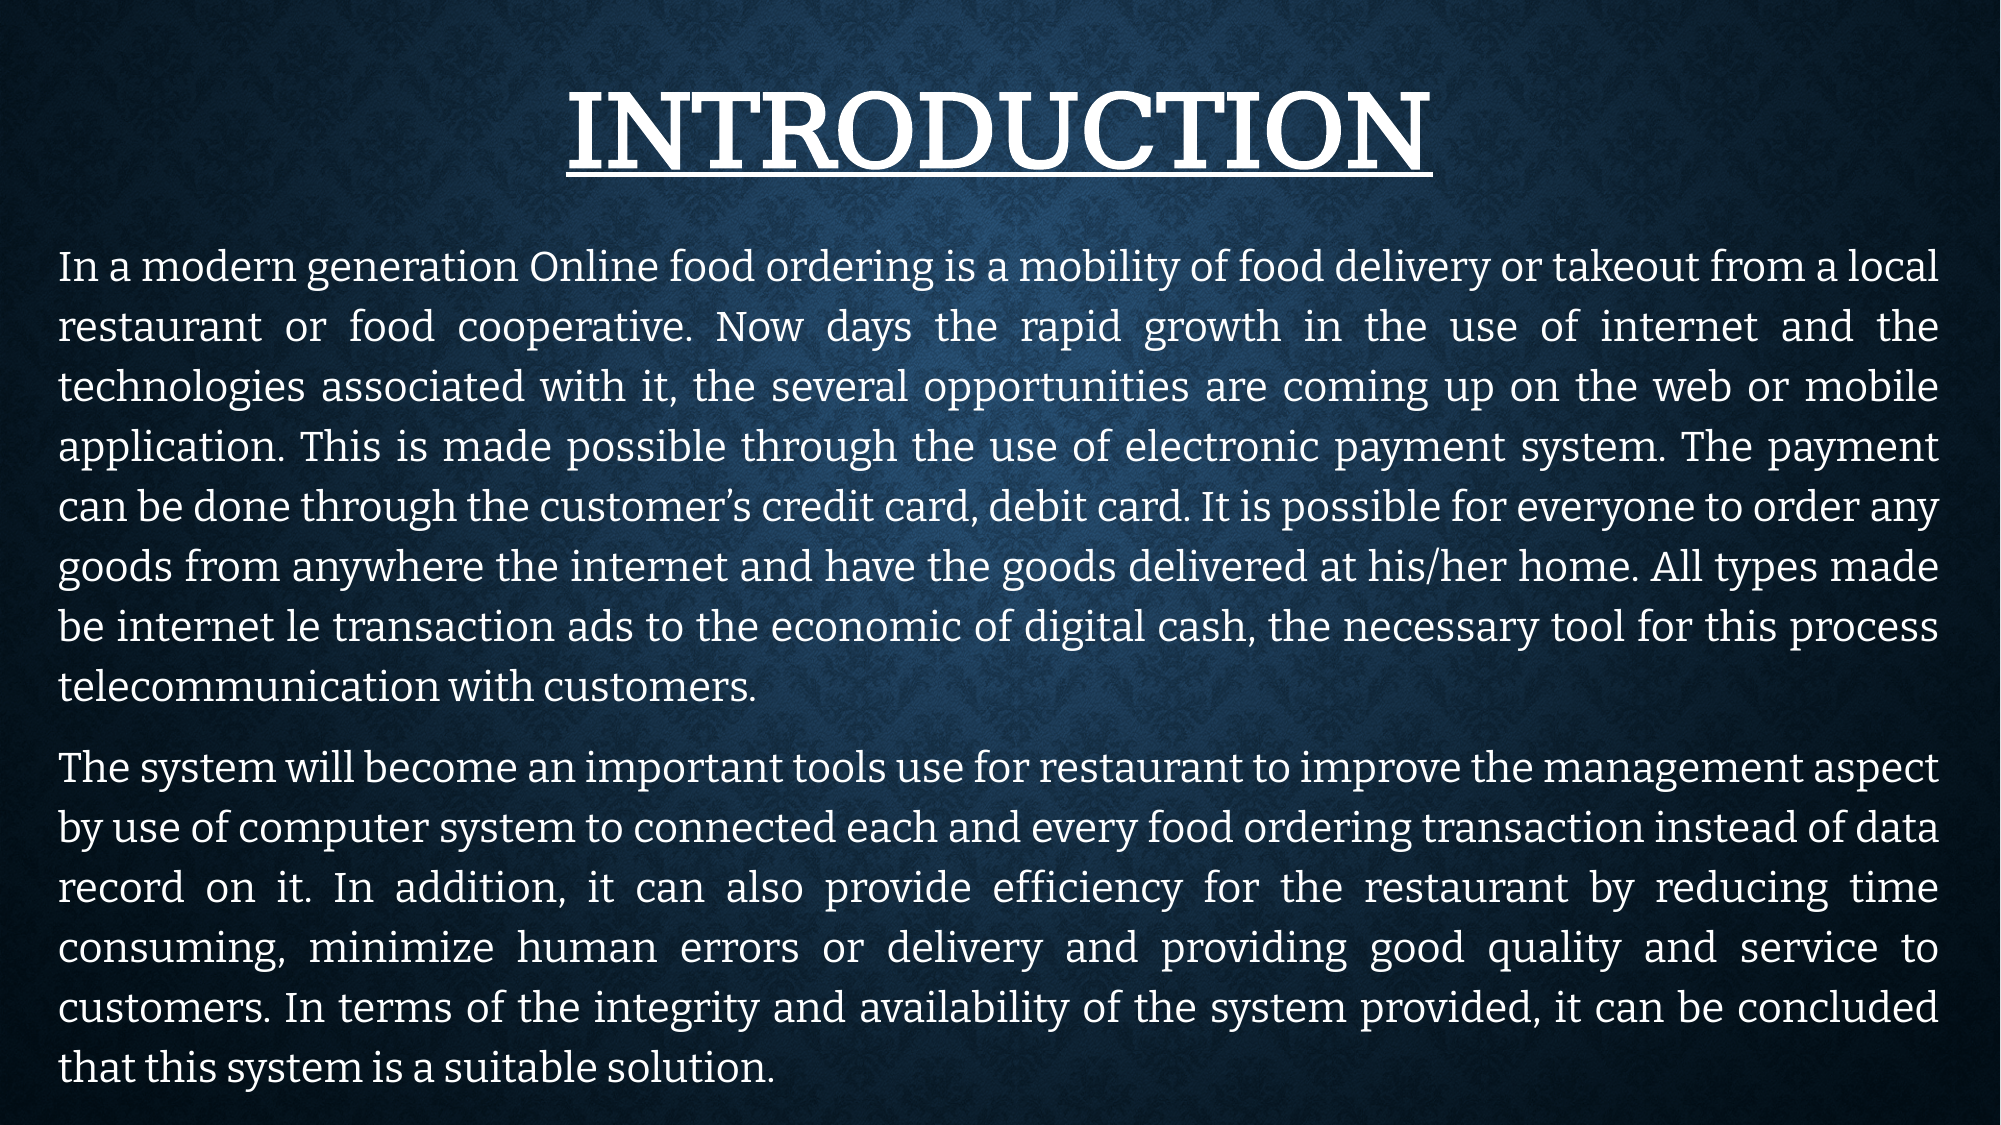

# INTRODUCTION
In a modern generation Online food ordering is a mobility of food delivery or takeout from a local restaurant or food cooperative. Now days the rapid growth in the use of internet and the technologies associated with it, the several opportunities are coming up on the web or mobile application. This is made possible through the use of electronic payment system. The payment can be done through the customer’s credit card, debit card. It is possible for everyone to order any goods from anywhere the internet and have the goods delivered at his/her home. All types made be internet le transaction ads to the economic of digital cash, the necessary tool for this process telecommunication with customers.
The system will become an important tools use for restaurant to improve the management aspect by use of computer system to connected each and every food ordering transaction instead of data record on it. In addition, it can also provide efficiency for the restaurant by reducing time consuming, minimize human errors or delivery and providing good quality and service to customers. In terms of the integrity and availability of the system provided, it can be concluded that this system is a suitable solution.